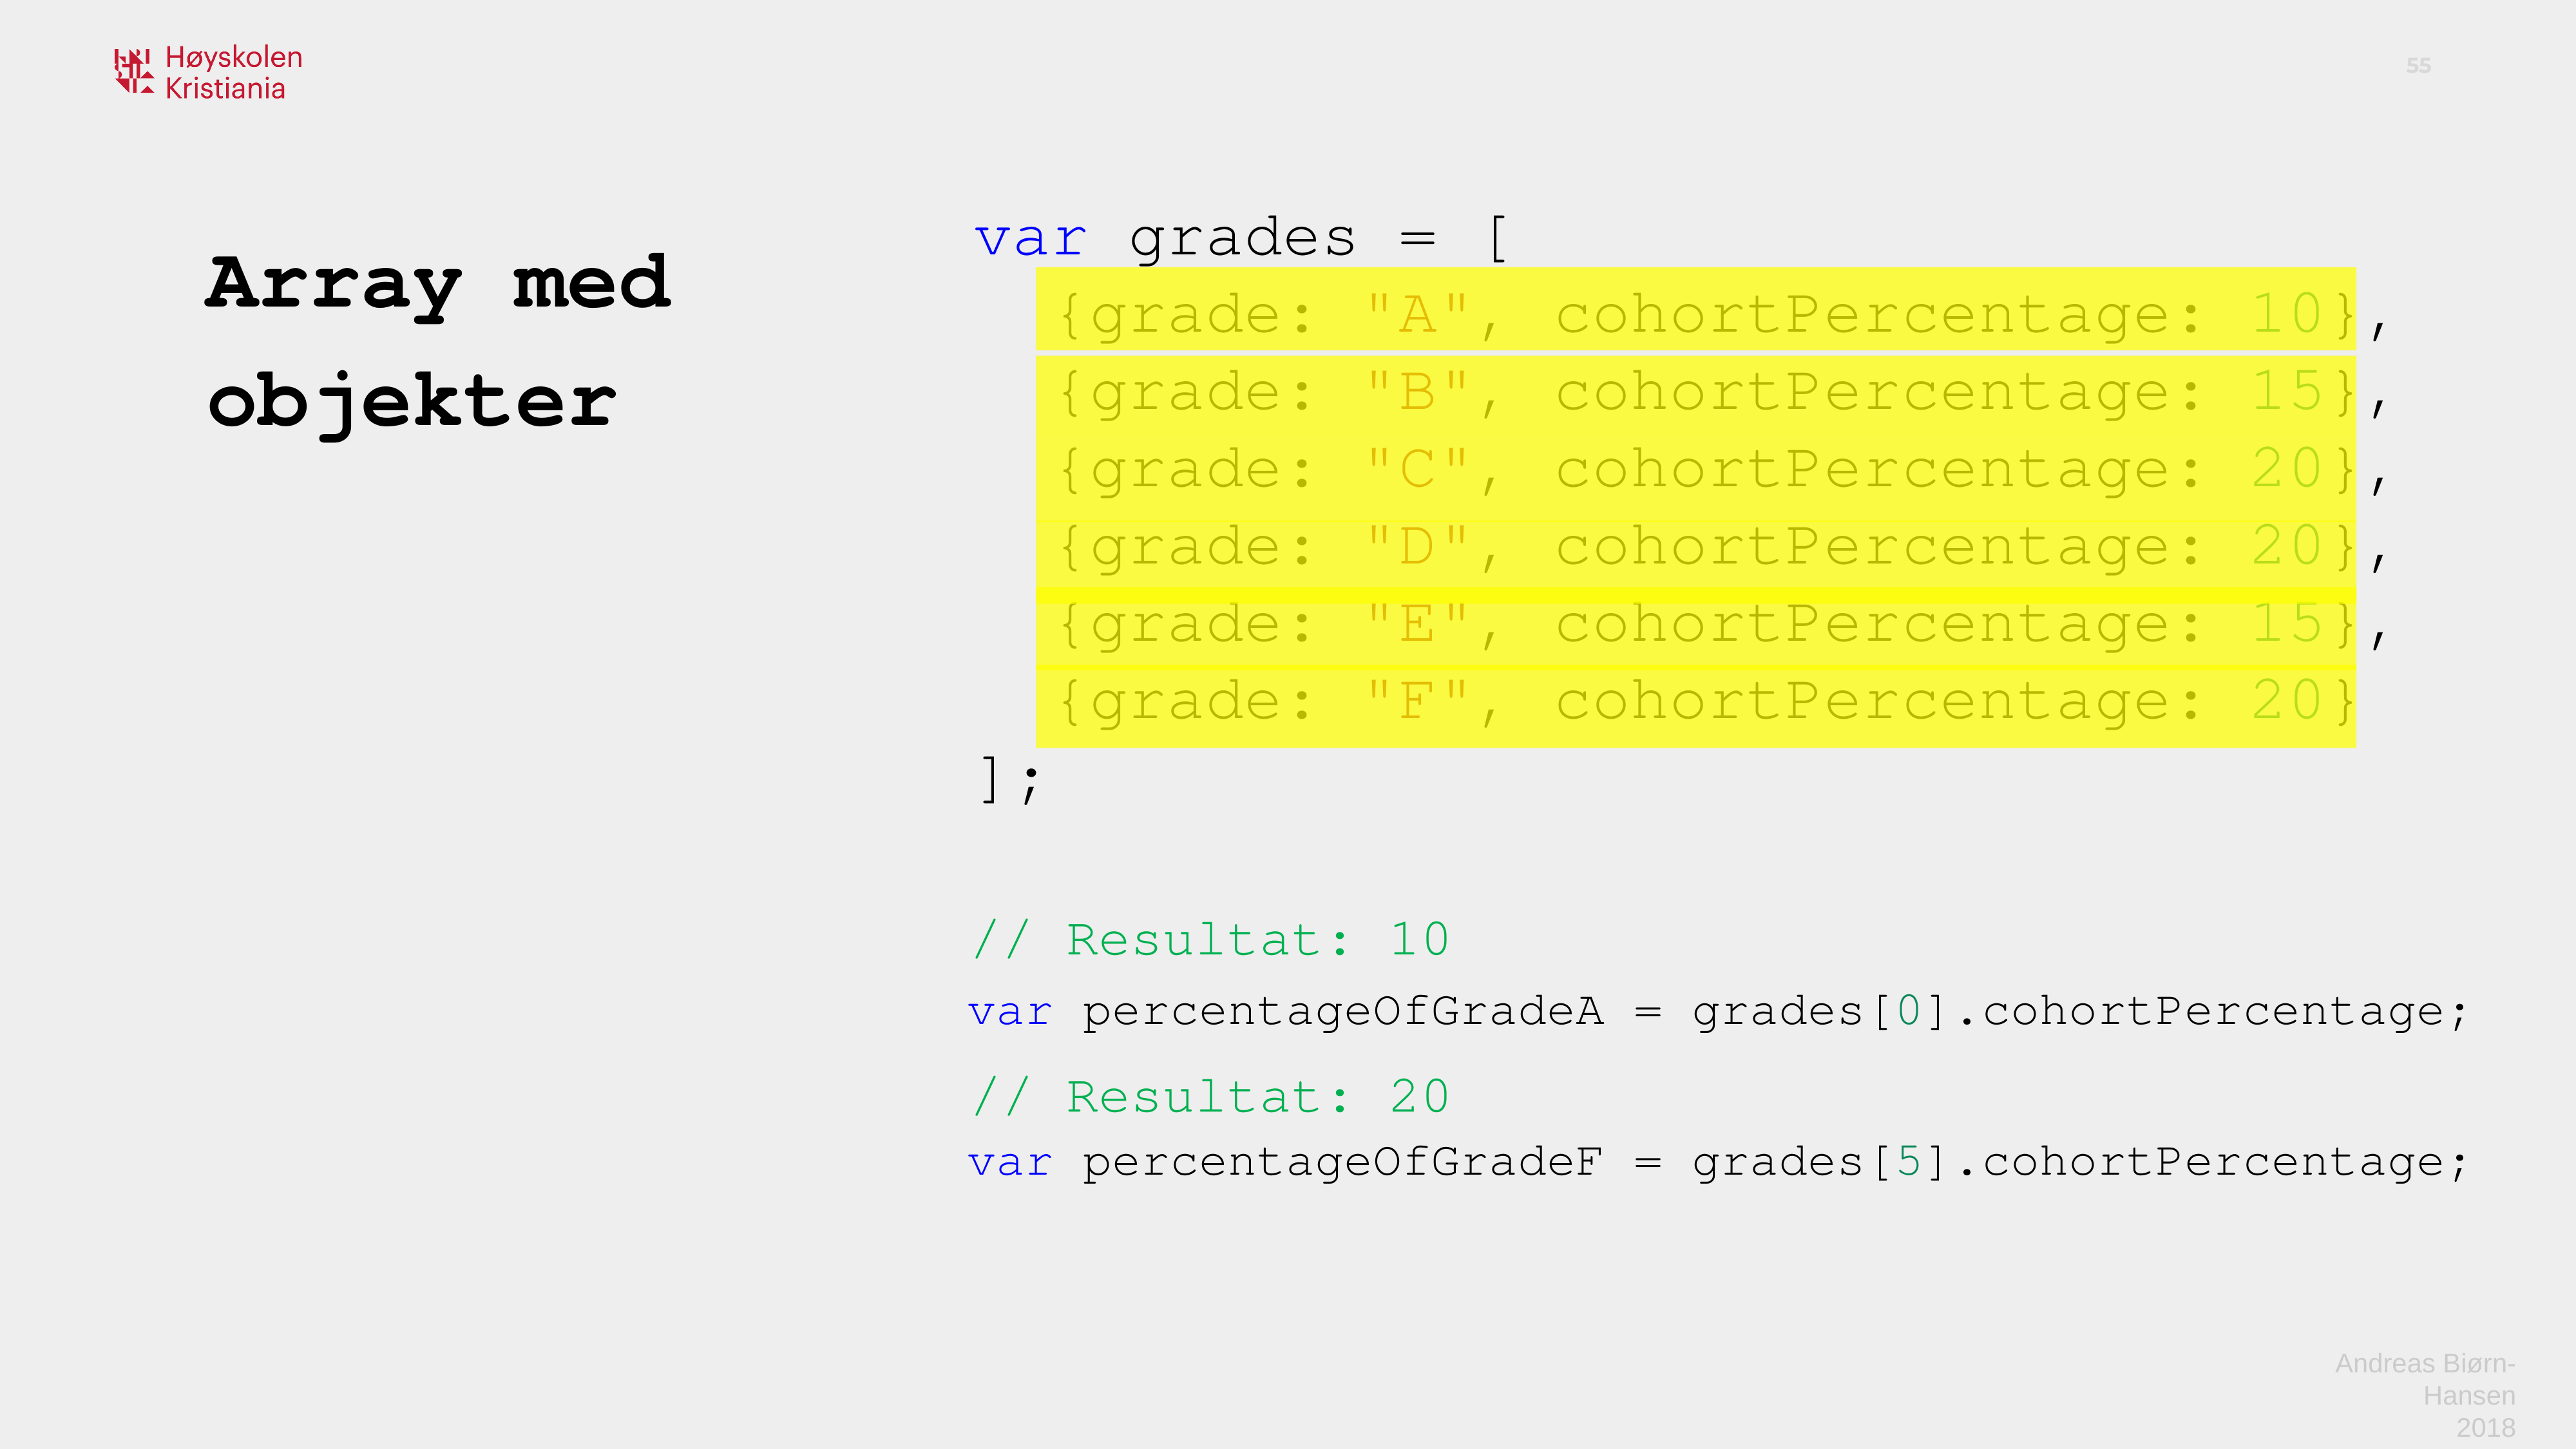

var grades = [
  {grade: "A", cohortPercentage: 10},
  {grade: "B", cohortPercentage: 15},
  {grade: "C", cohortPercentage: 20},
  {grade: "D", cohortPercentage: 20},
  {grade: "E", cohortPercentage: 15},
  {grade: "F", cohortPercentage: 20}
];

Array med
objekter

// Resultat: 10
var percentageOfGradeA = grades[0].cohortPercentage;
// Resultat: 20
var percentageOfGradeF = grades[5].cohortPercentage;